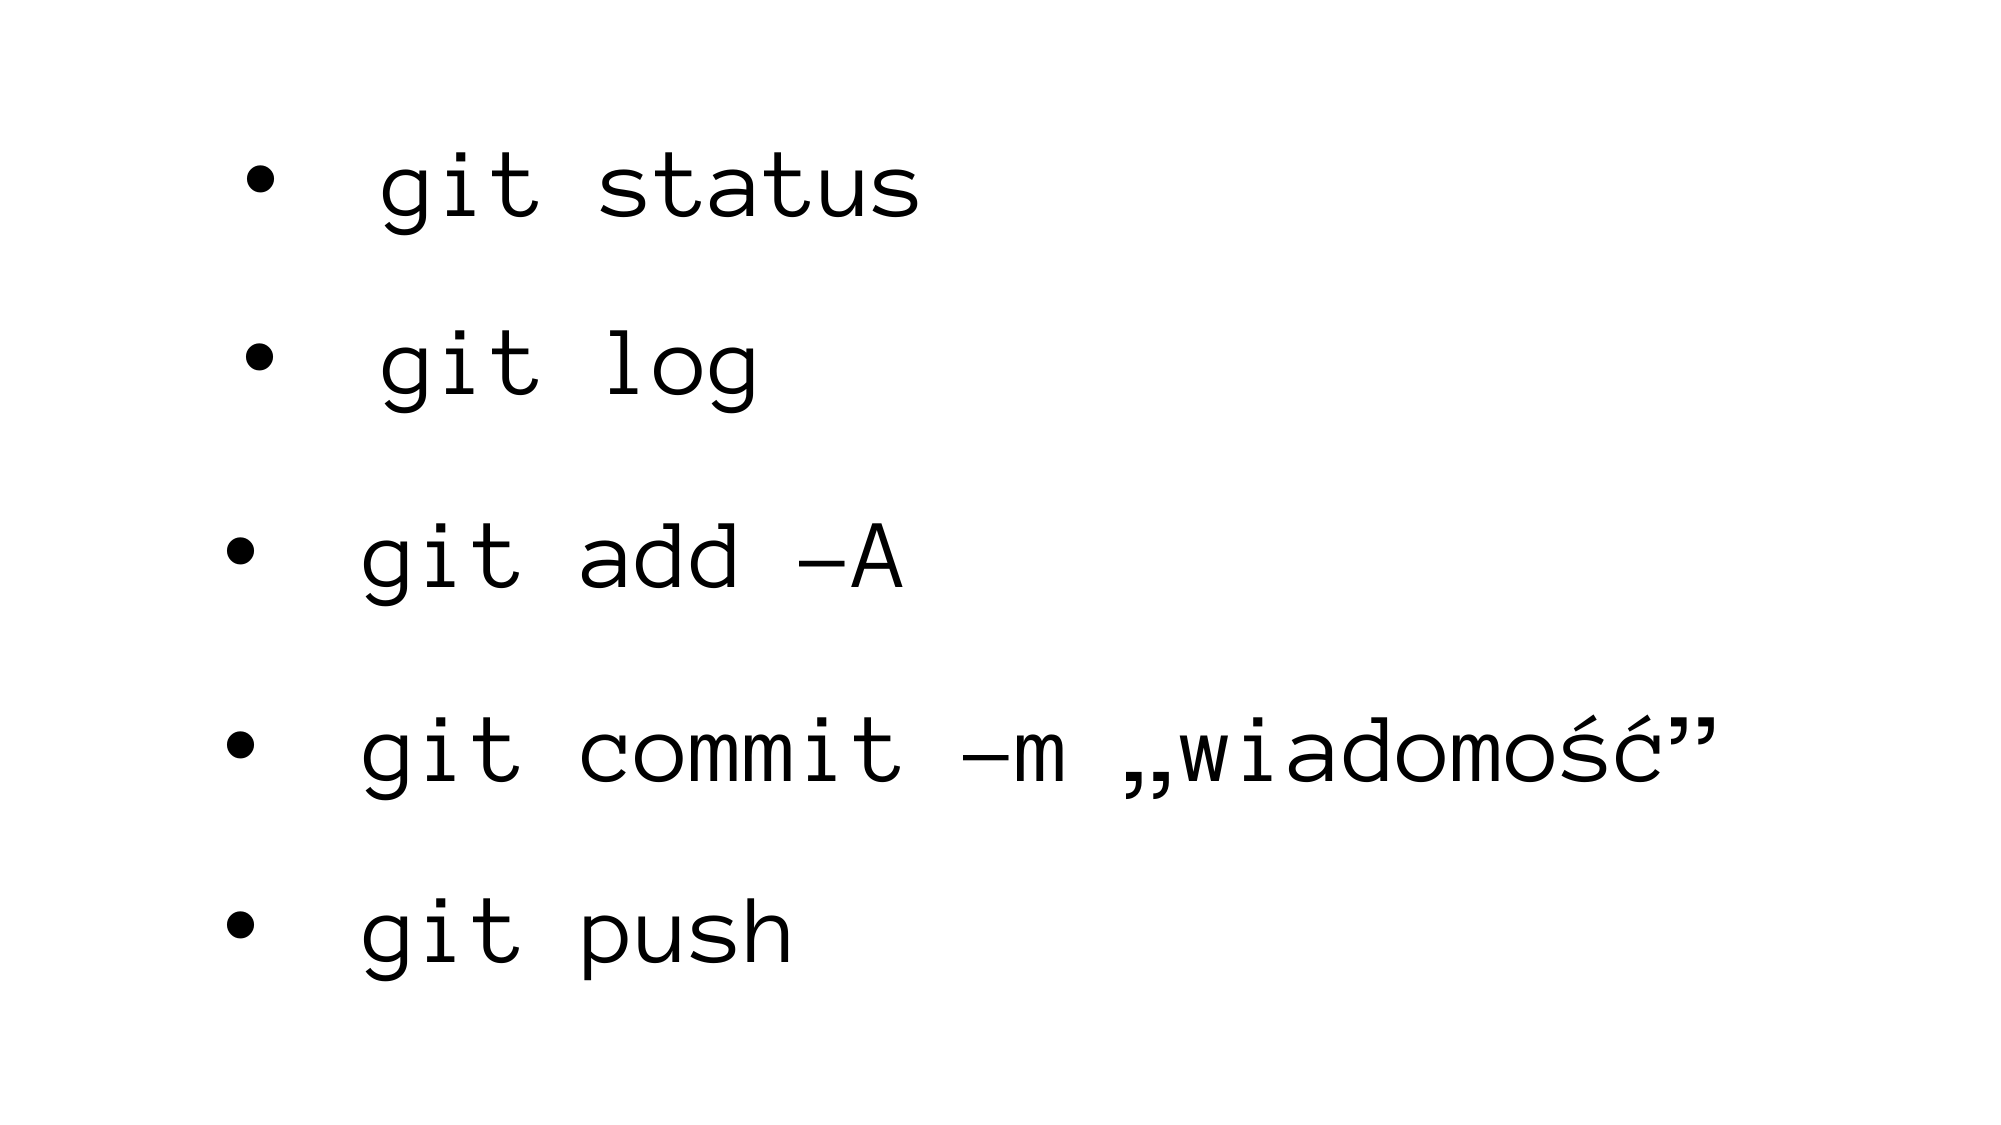

# git status
git log
git add -A
git commit –m „wiadomość”
git push